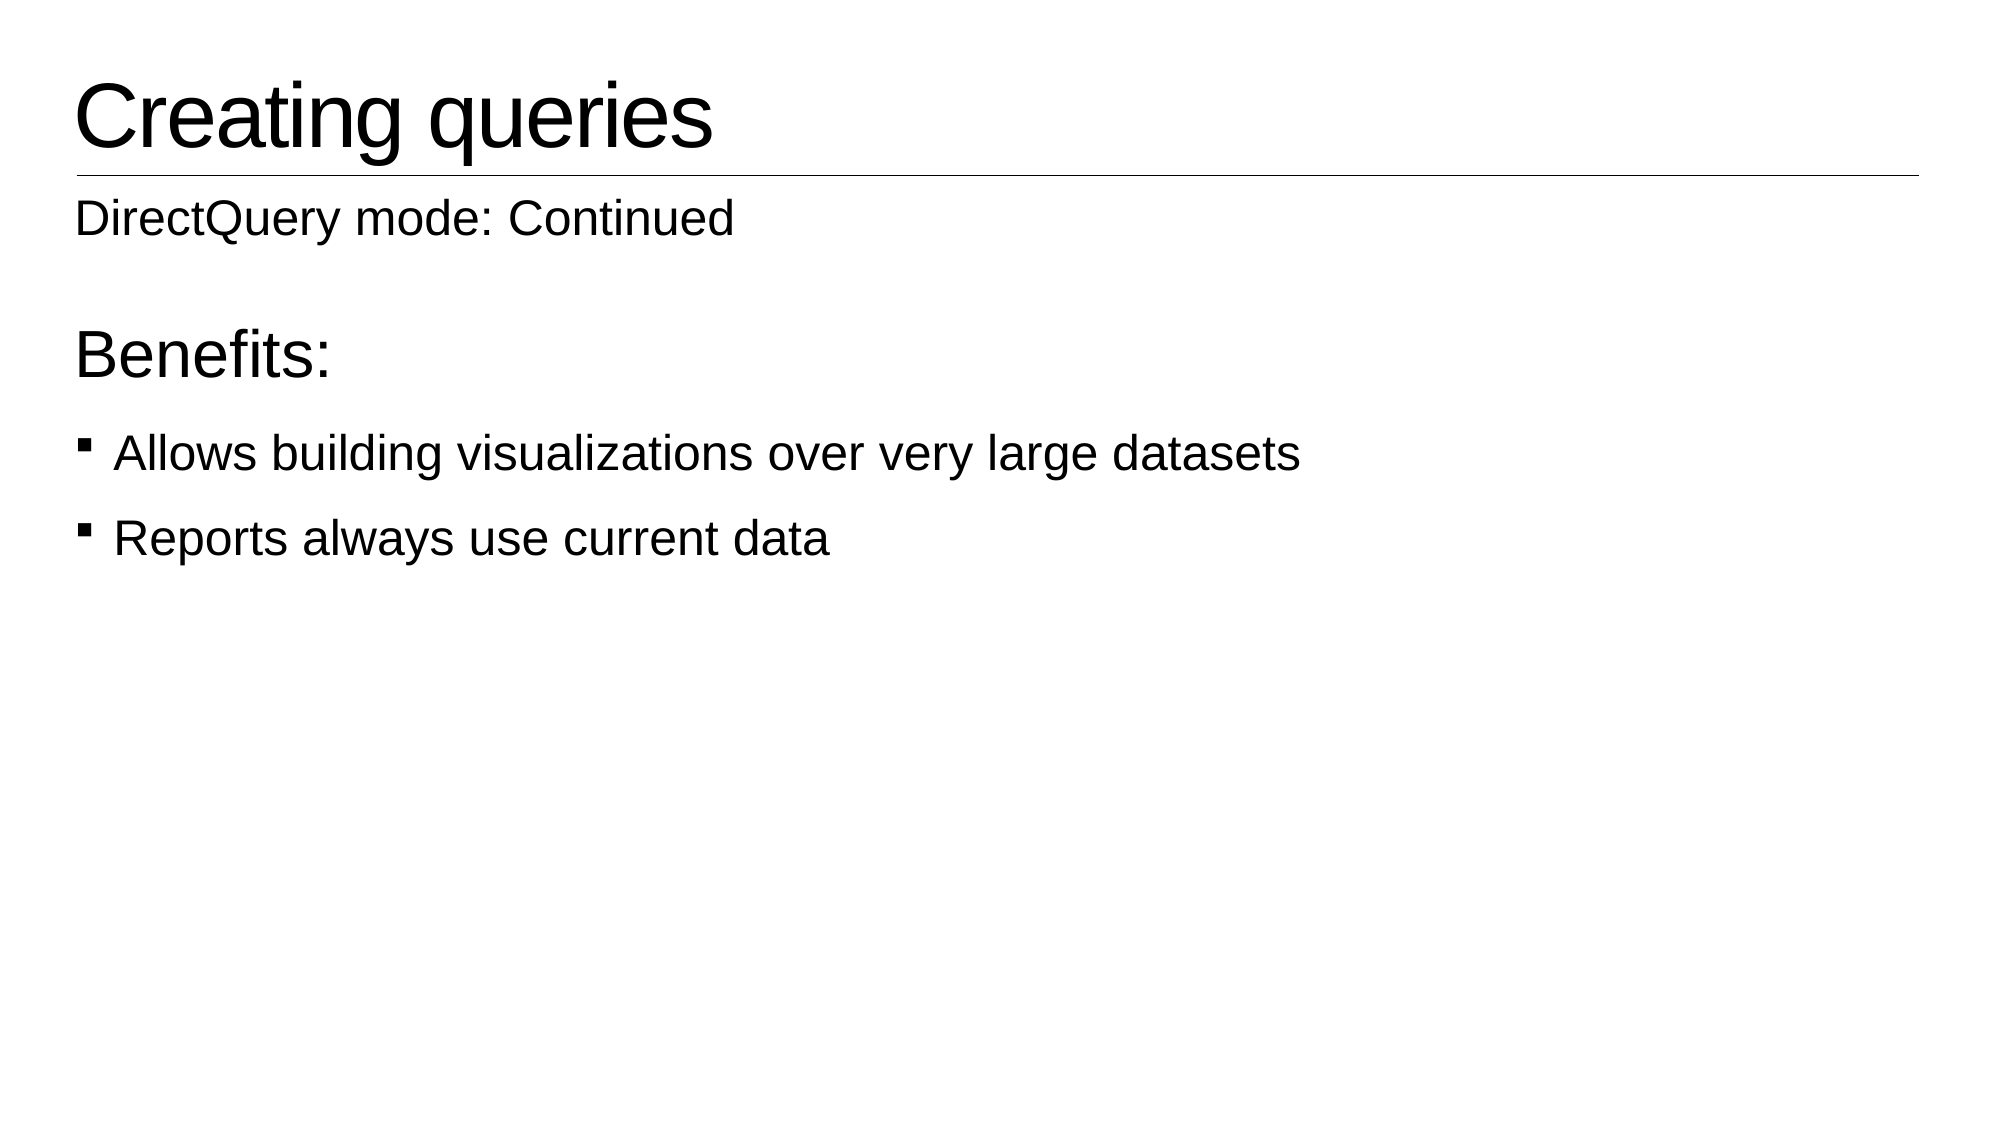

# Creating queries
DirectQuery mode: Continued
Benefits:
Allows building visualizations over very large datasets
Reports always use current data